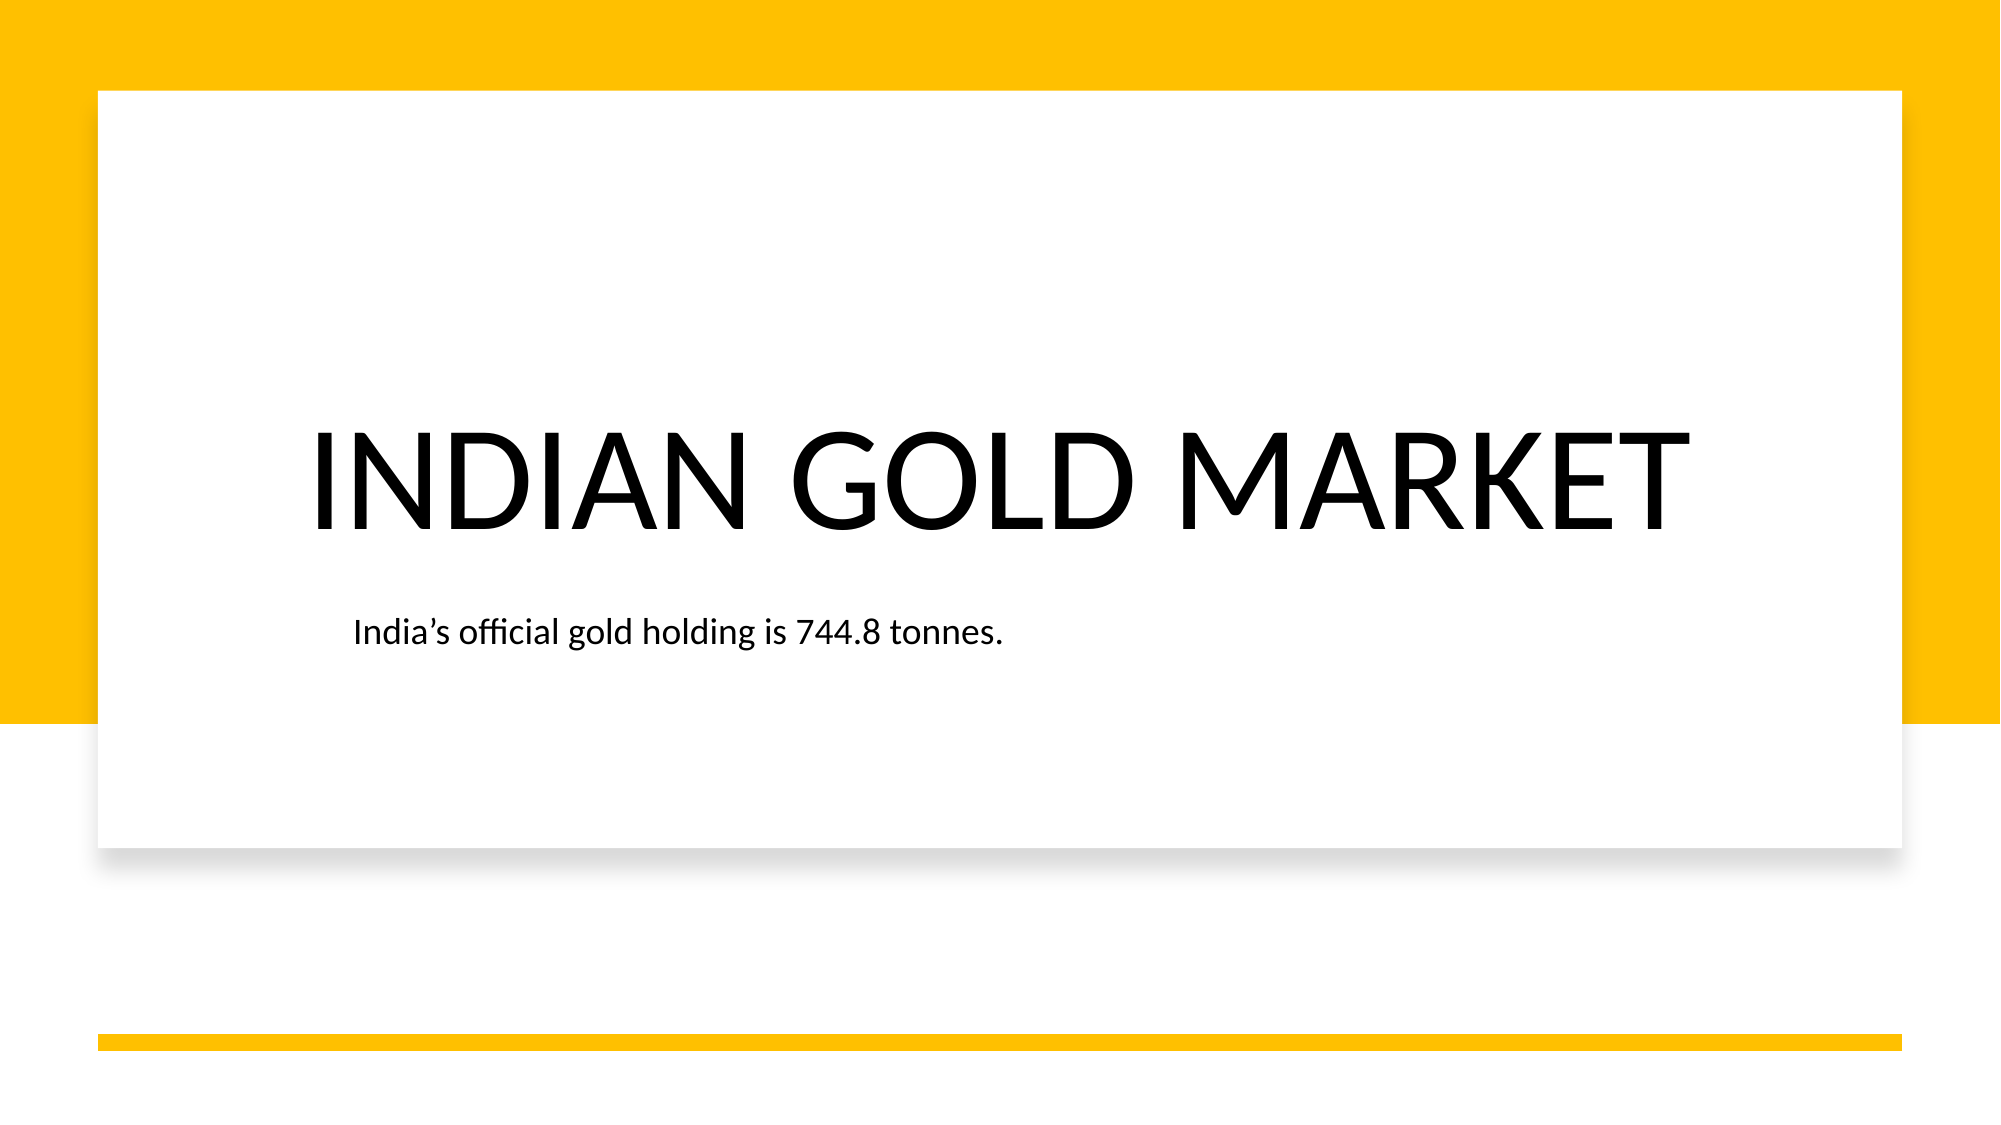

# INDIAN GOLD MARKET
India’s official gold holding is 744.8 tonnes.